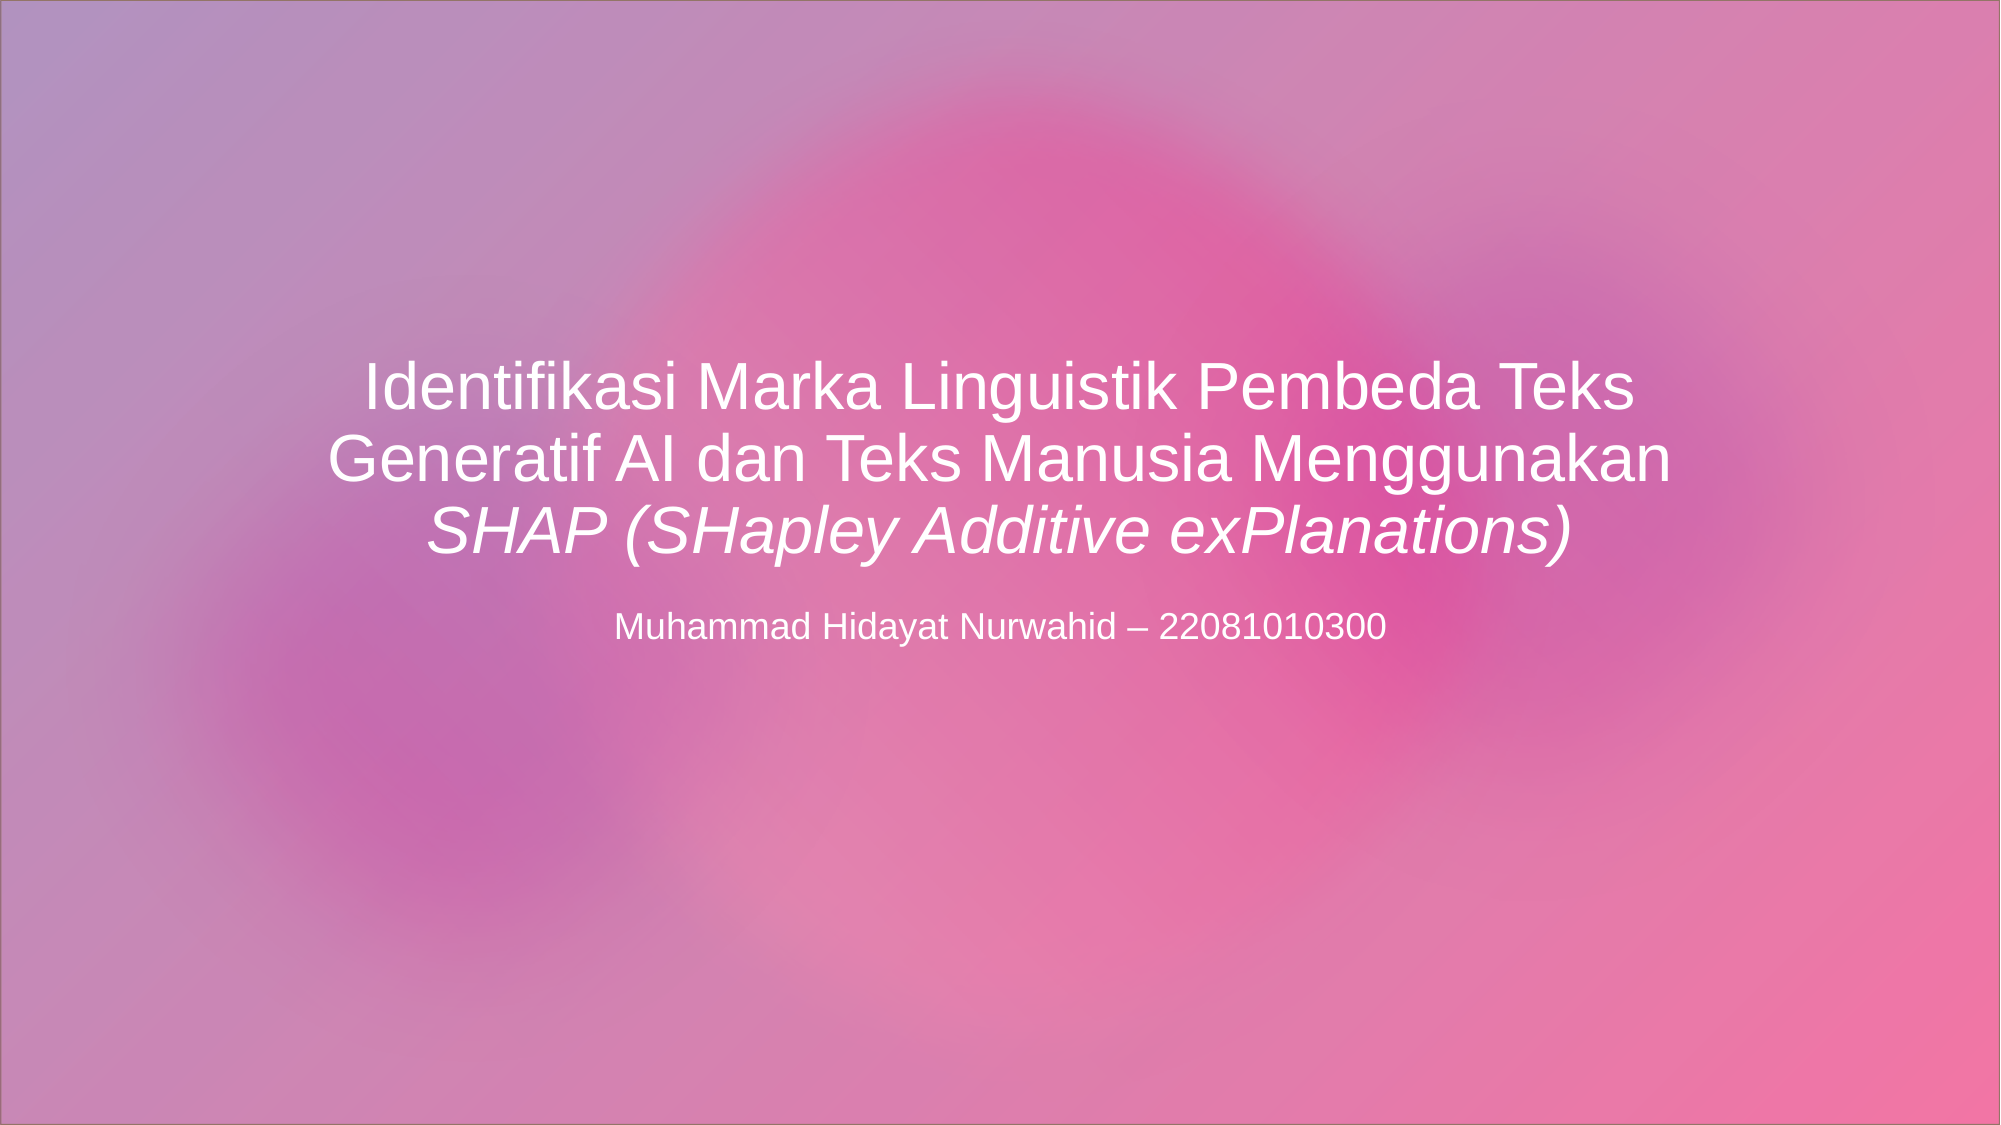

# Identifikasi Marka Linguistik Pembeda Teks Generatif AI dan Teks Manusia Menggunakan SHAP (SHapley Additive exPlanations)
Muhammad Hidayat Nurwahid – 22081010300